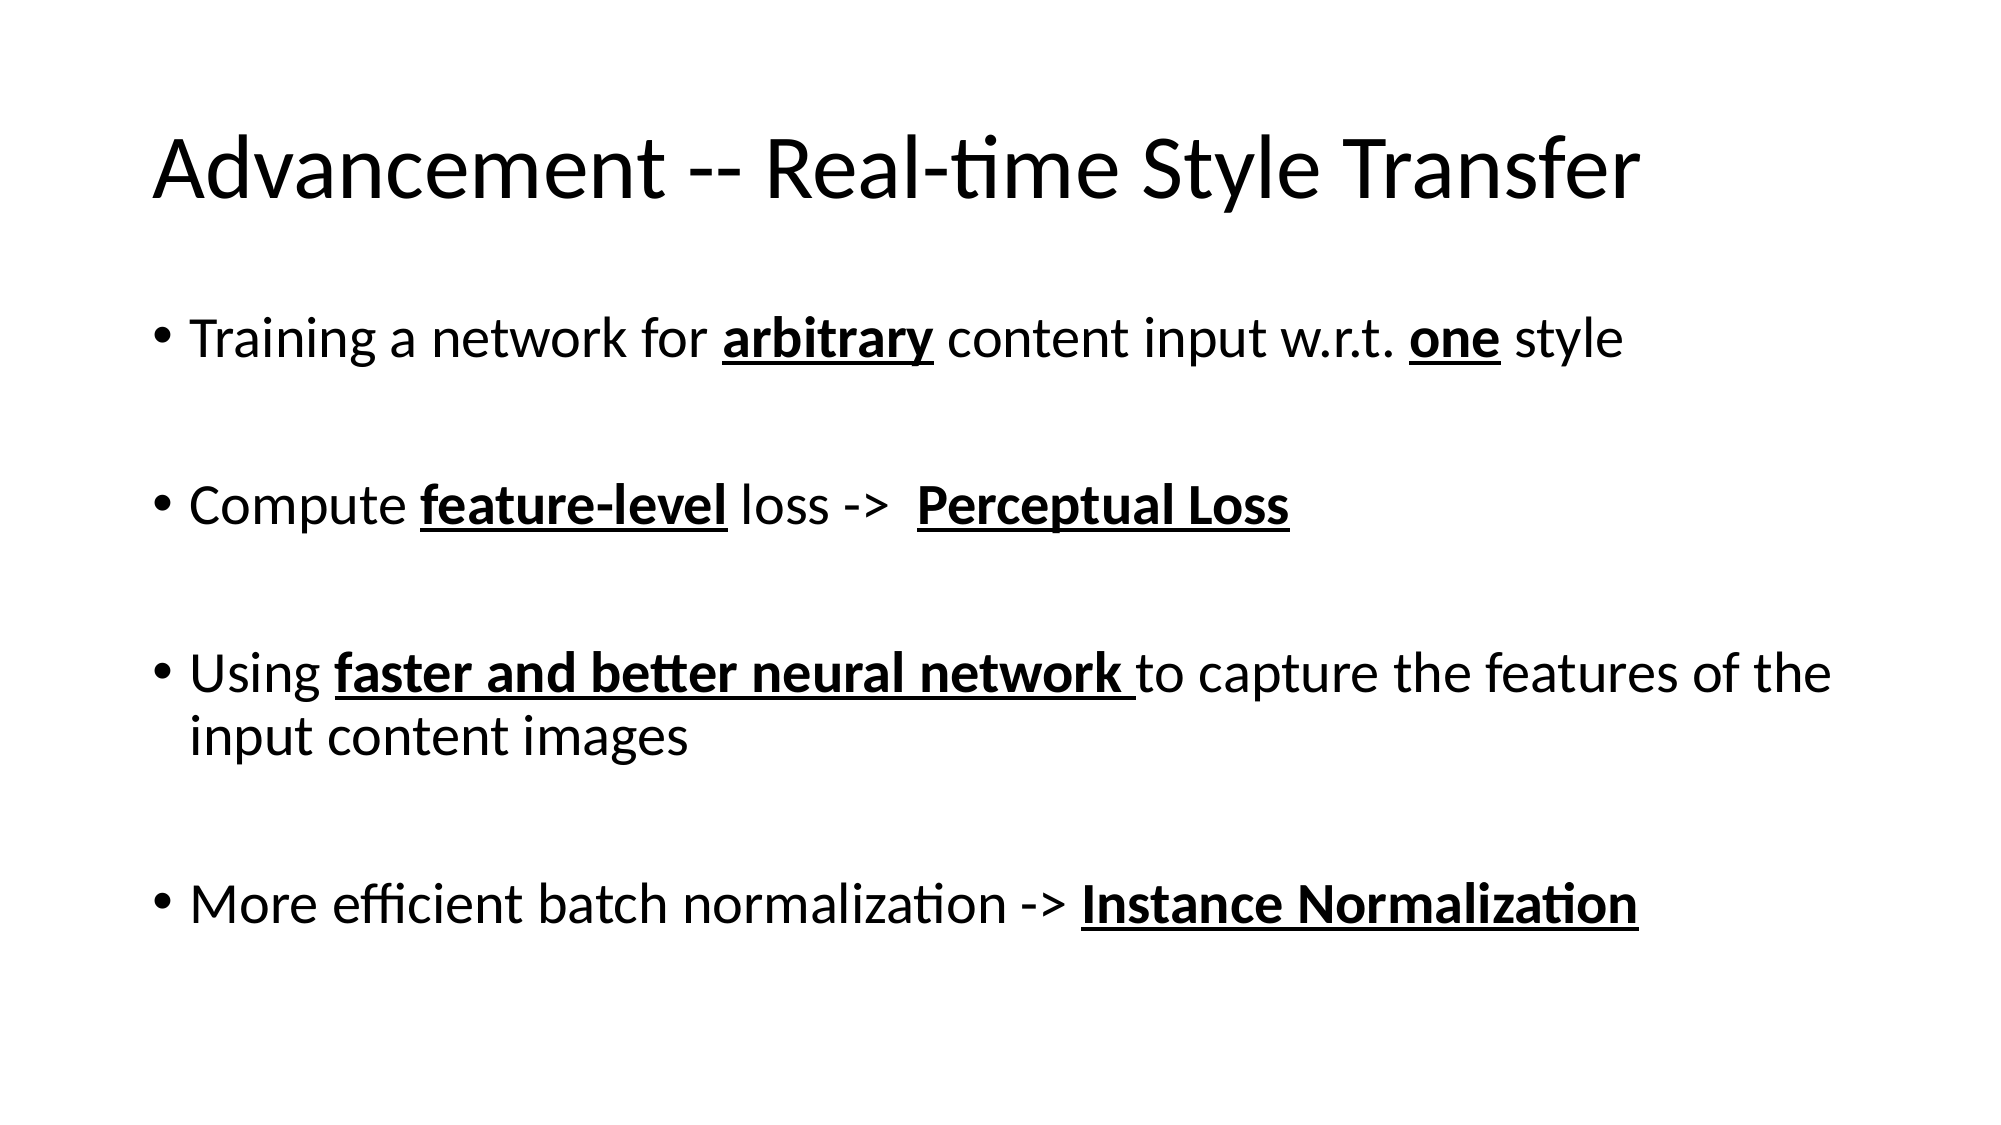

# Advancement -- Real-time Style Transfer
Training a network for arbitrary content input w.r.t. one style

Compute feature-level loss ->  Perceptual Loss

Using faster and better neural network to capture the features of the input content images

More efficient batch normalization -> Instance Normalization